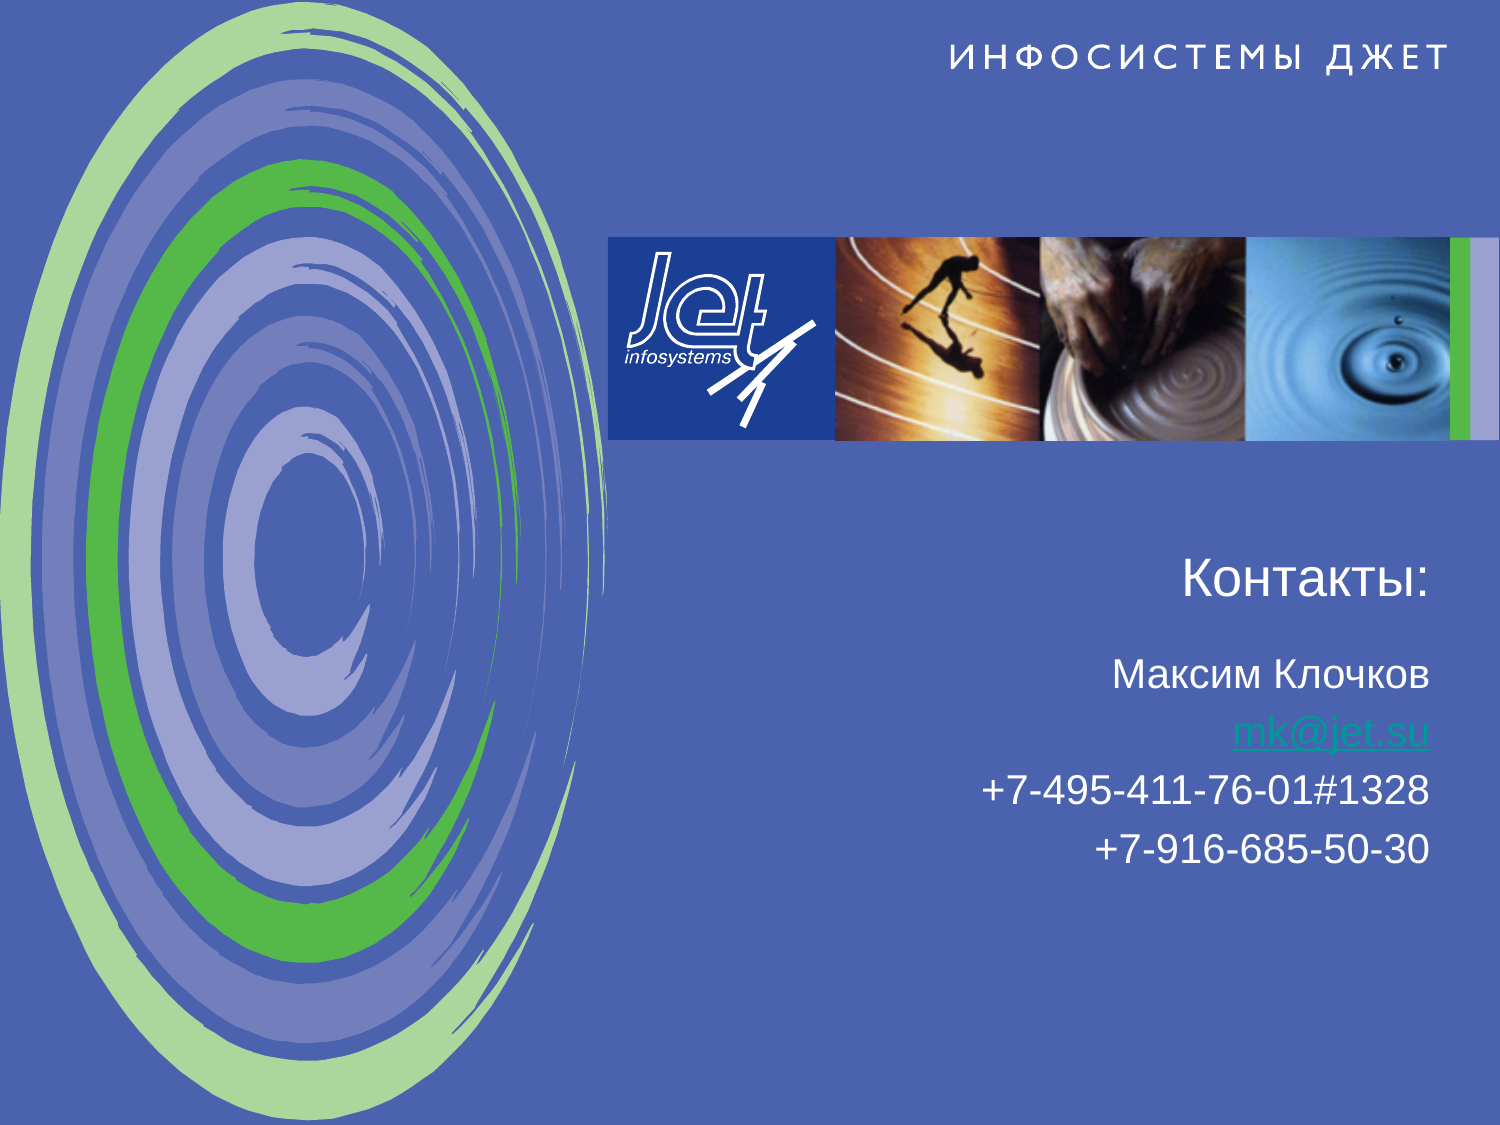

# Контакты:
Максим Клочков
mk@jet.su
+7-495-411-76-01#1328
+7-916-685-50-30